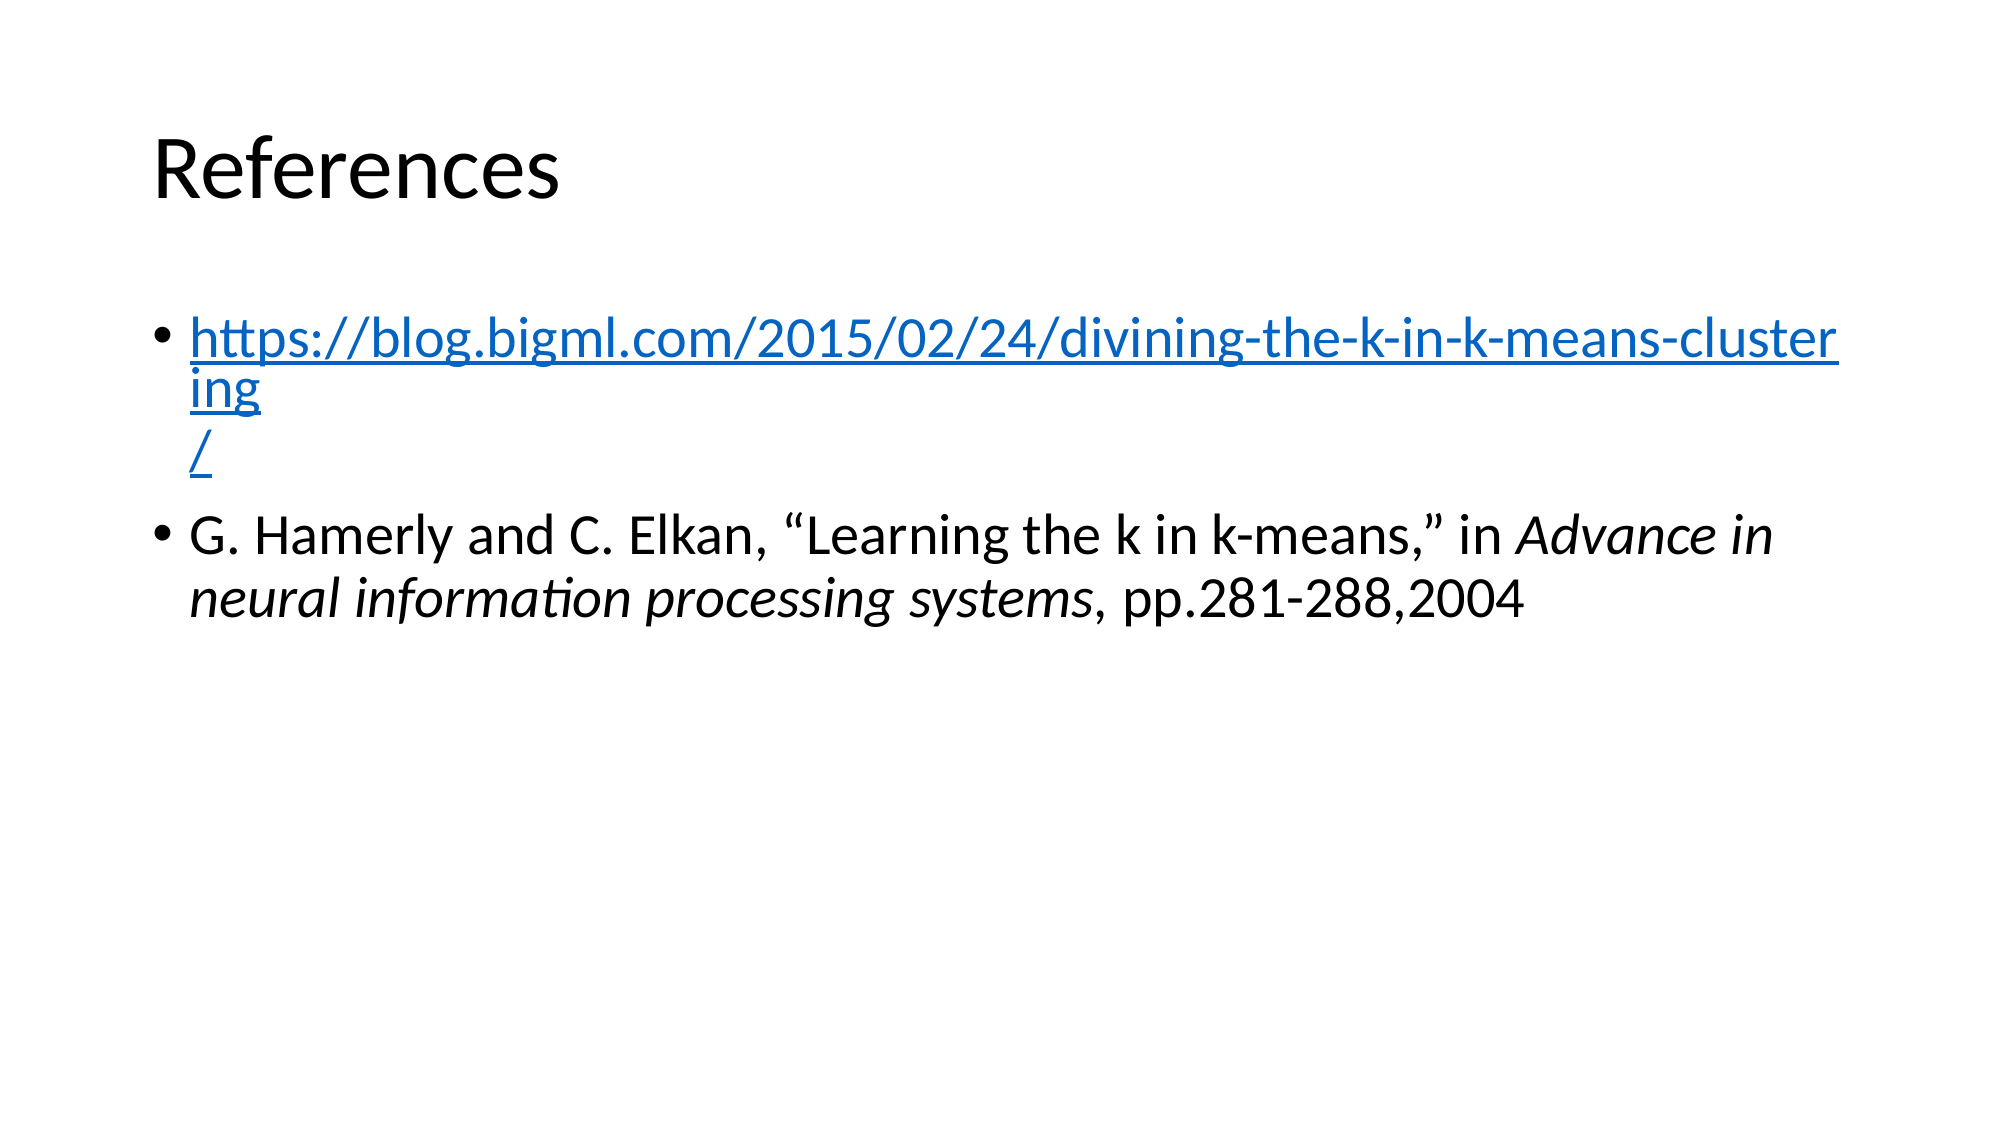

# References
https://blog.bigml.com/2015/02/24/divining-the-k-in-k-means-clustering/
G. Hamerly and C. Elkan, “Learning the k in k-means,” in Advance in neural information processing systems, pp.281-288,2004